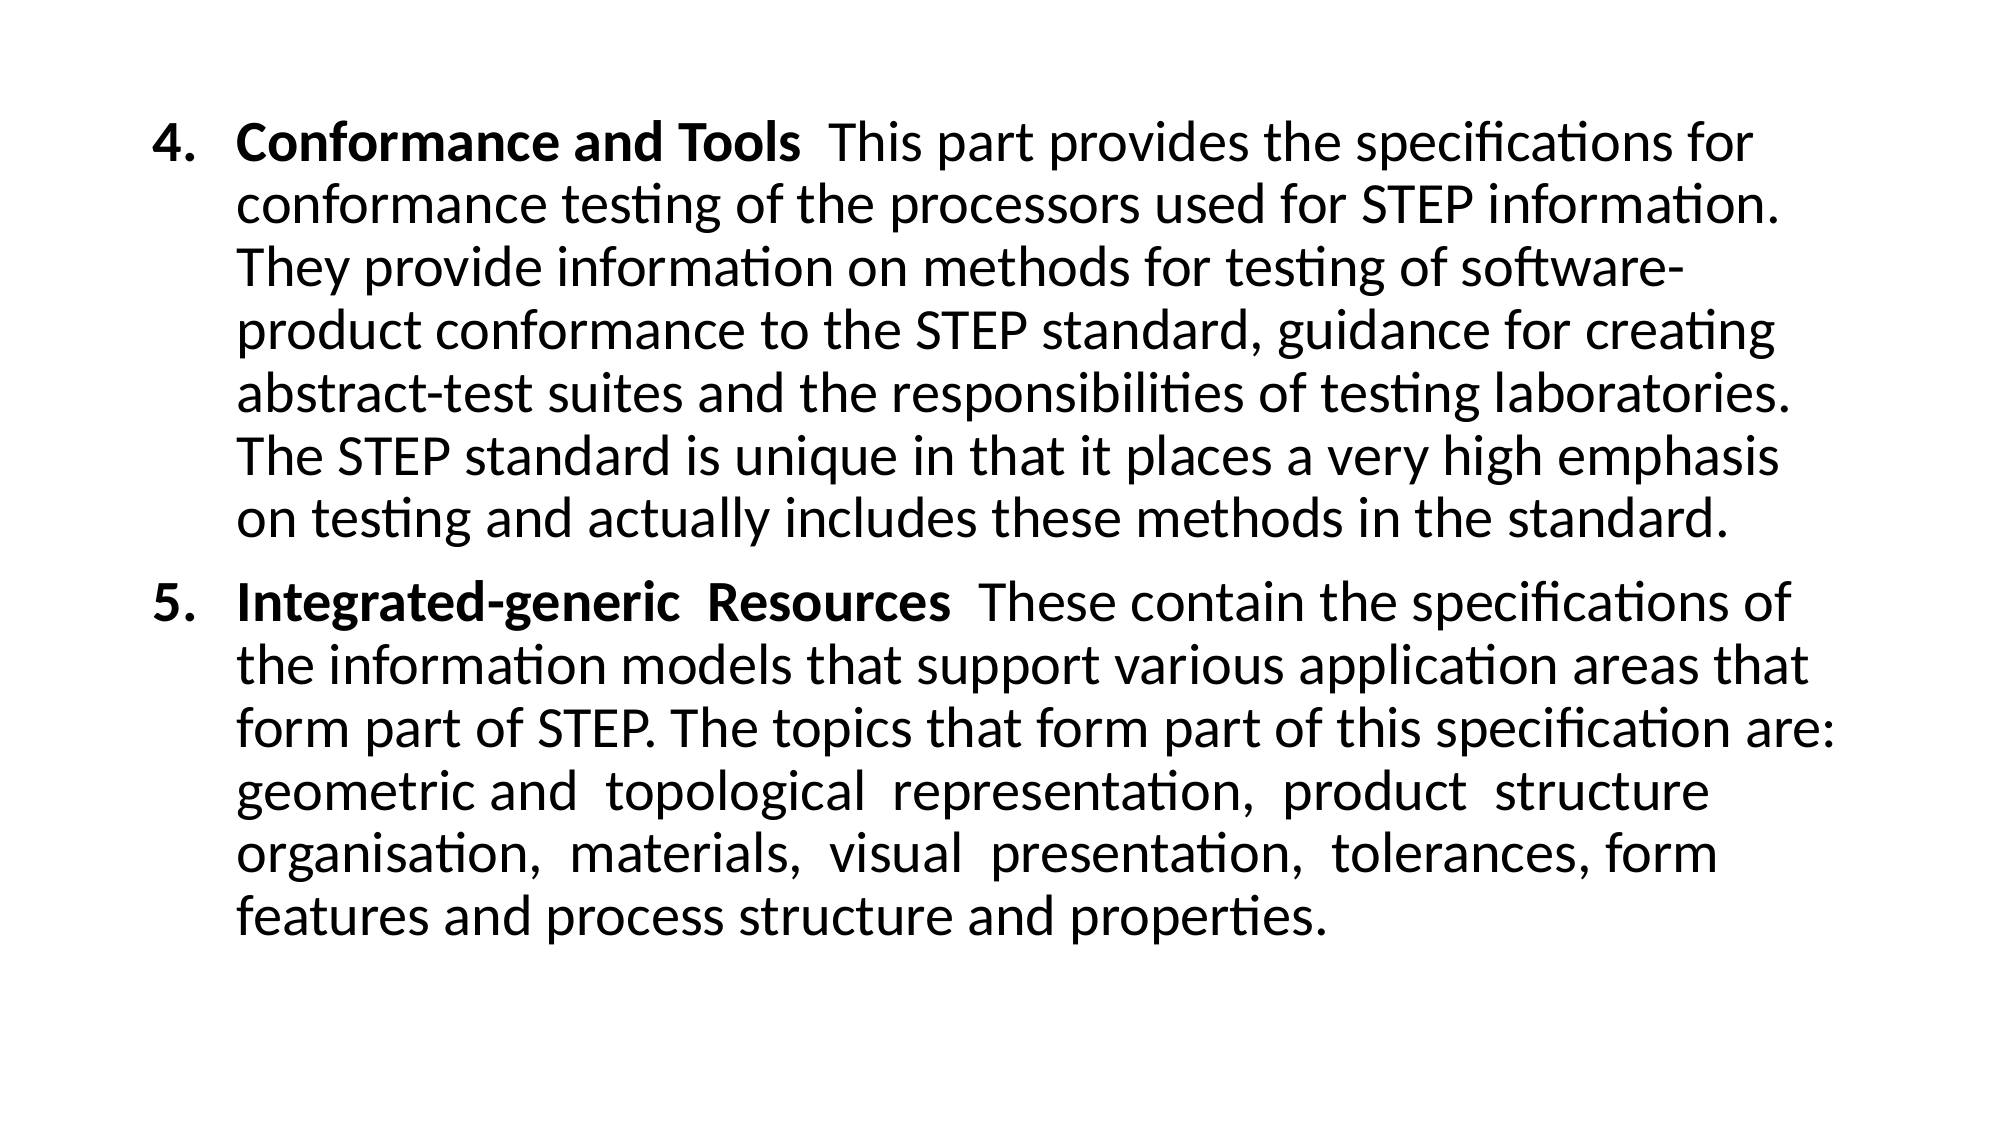

Conformance and Tools  This part provides the specifications for conformance testing of the processors used for STEP information. They provide information on methods for testing of software-product conformance to the STEP standard, guidance for creating abstract-test suites and the responsibilities of testing laboratories. The STEP standard is unique in that it places a very high emphasis on testing and actually includes these methods in the standard.
Integrated-generic  Resources  These contain the specifications of the information models that support various application areas that form part of STEP. The topics that form part of this specification are: geometric and  topological  representation,  product  structure  organisation,  materials,  visual  presentation,  tolerances, form features and process structure and properties.